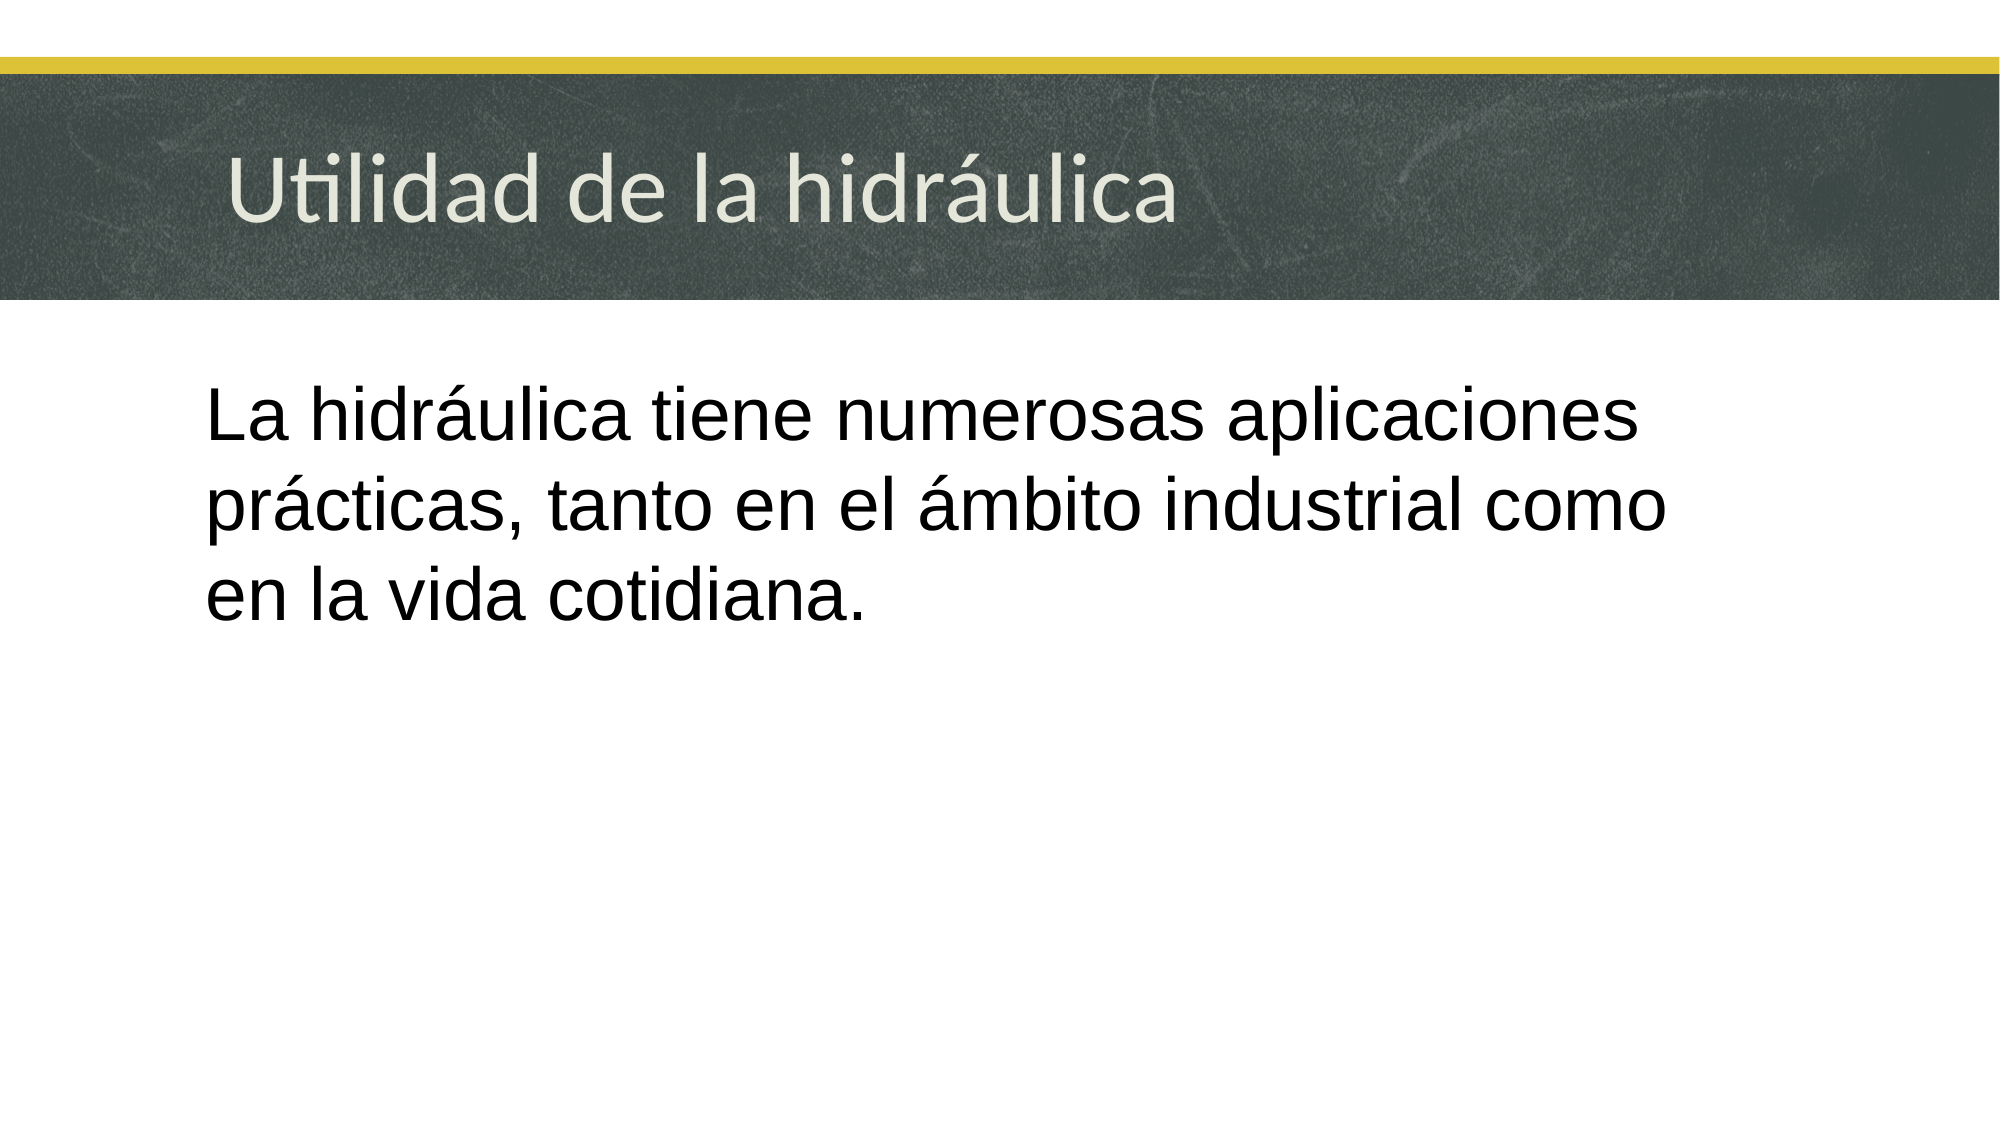

# Utilidad de la hidráulica
La hidráulica tiene numerosas aplicaciones prácticas, tanto en el ámbito industrial como en la vida cotidiana.